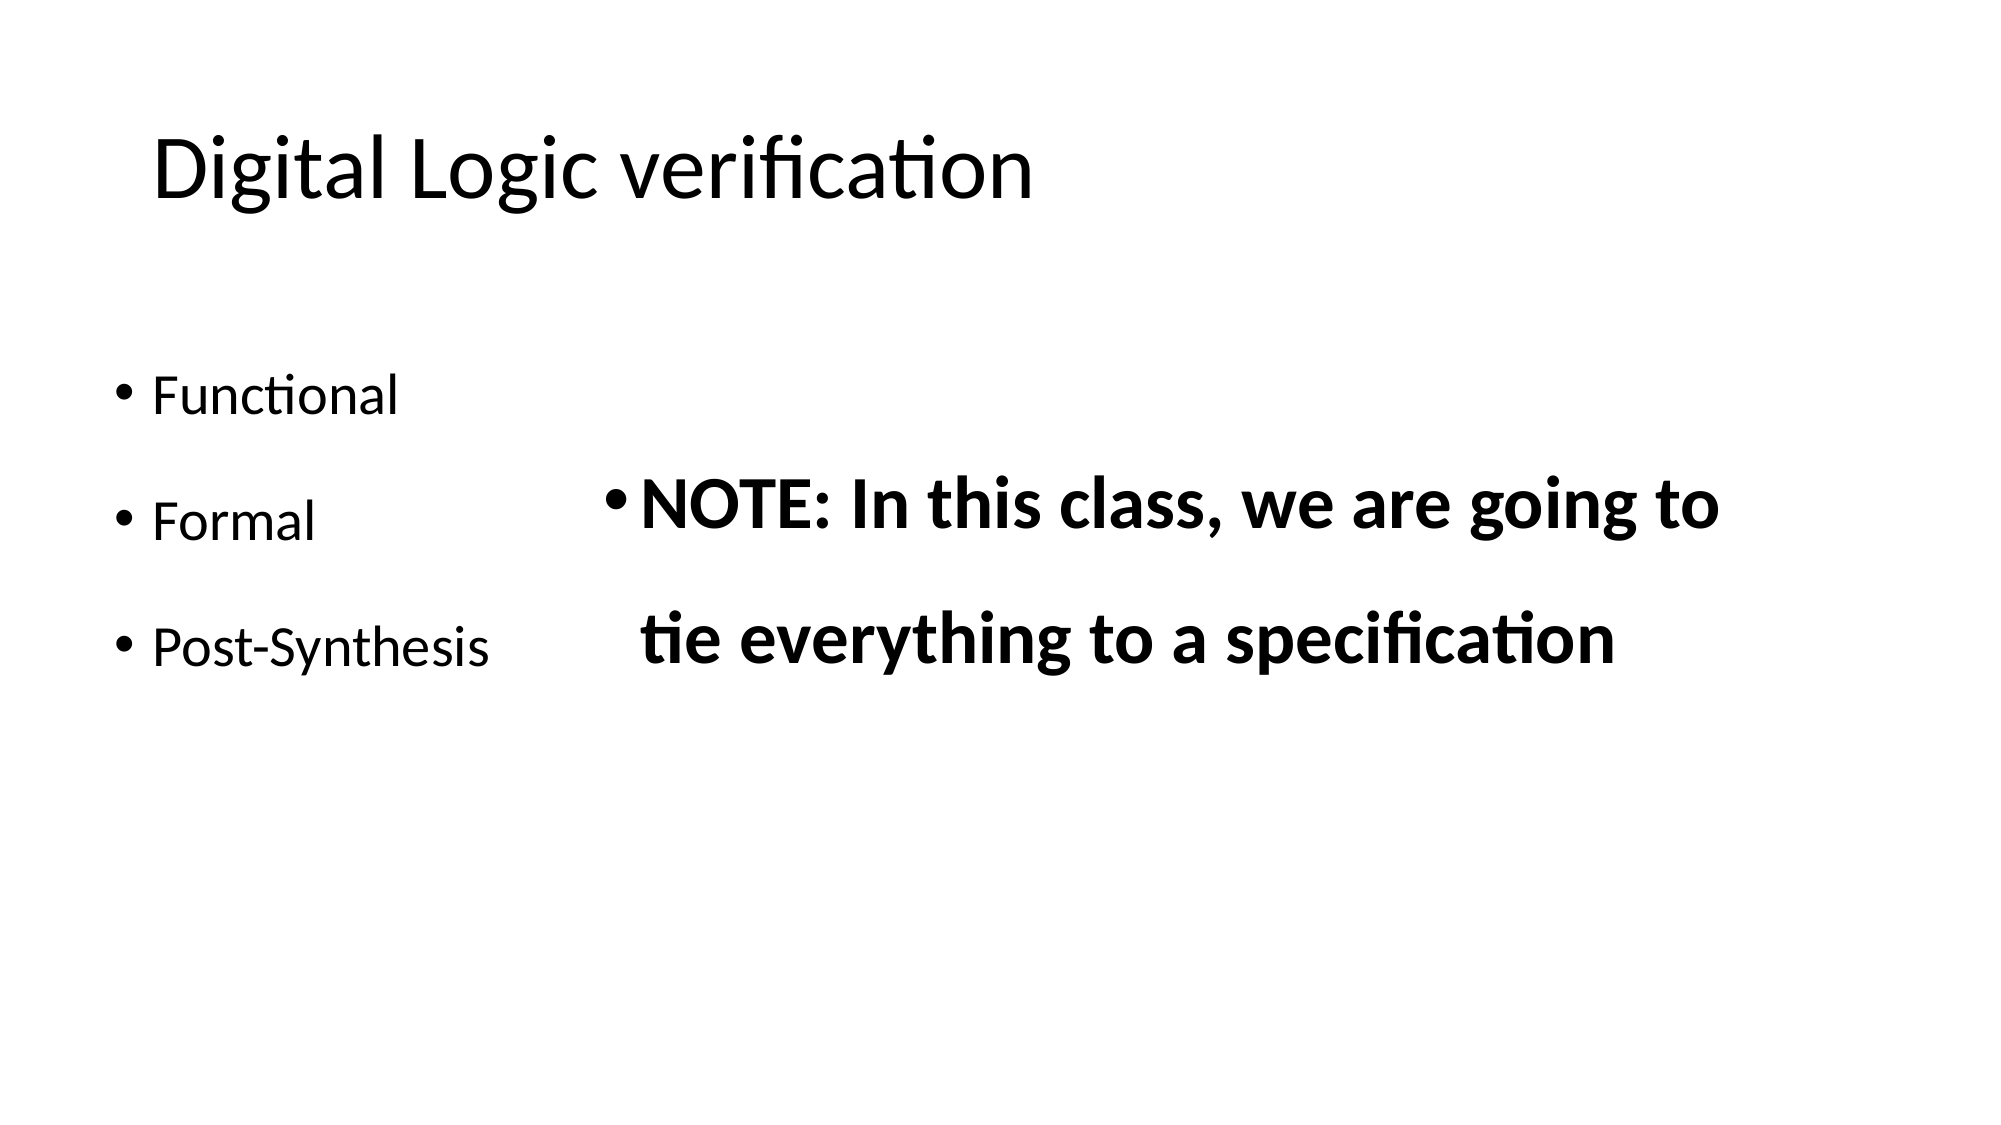

# Digital Logic verification
Functional
Formal
Post-Synthesis
NOTE: In this class, we are going to tie everything to a specification